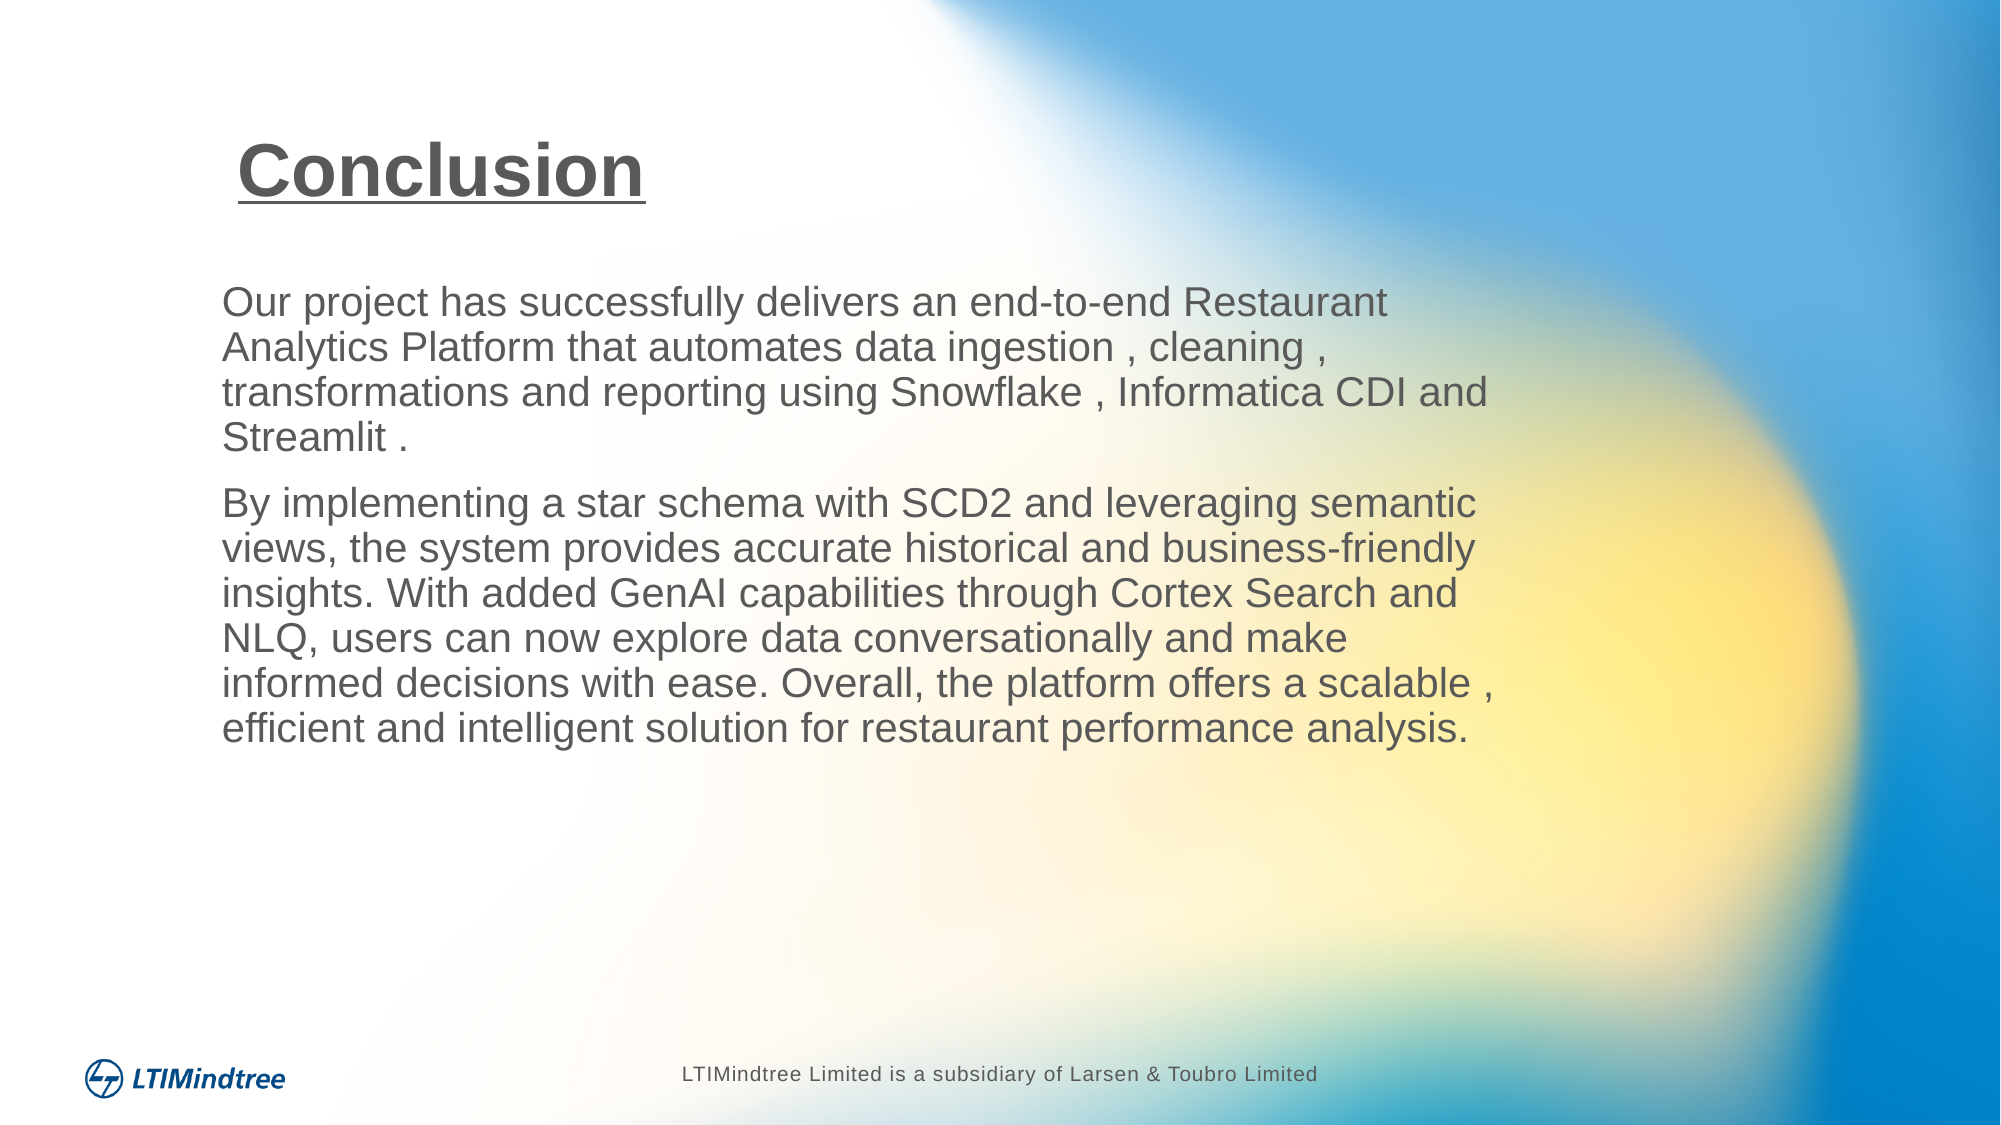

# Conclusion
Our project has successfully delivers an end-to-end Restaurant Analytics Platform that automates data ingestion , cleaning , transformations and reporting using Snowflake , Informatica CDI and Streamlit .
By implementing a star schema with SCD2 and leveraging semantic views, the system provides accurate historical and business-friendly insights. With added GenAI capabilities through Cortex Search and NLQ, users can now explore data conversationally and make informed decisions with ease. Overall, the platform offers a scalable , efficient and intelligent solution for restaurant performance analysis.